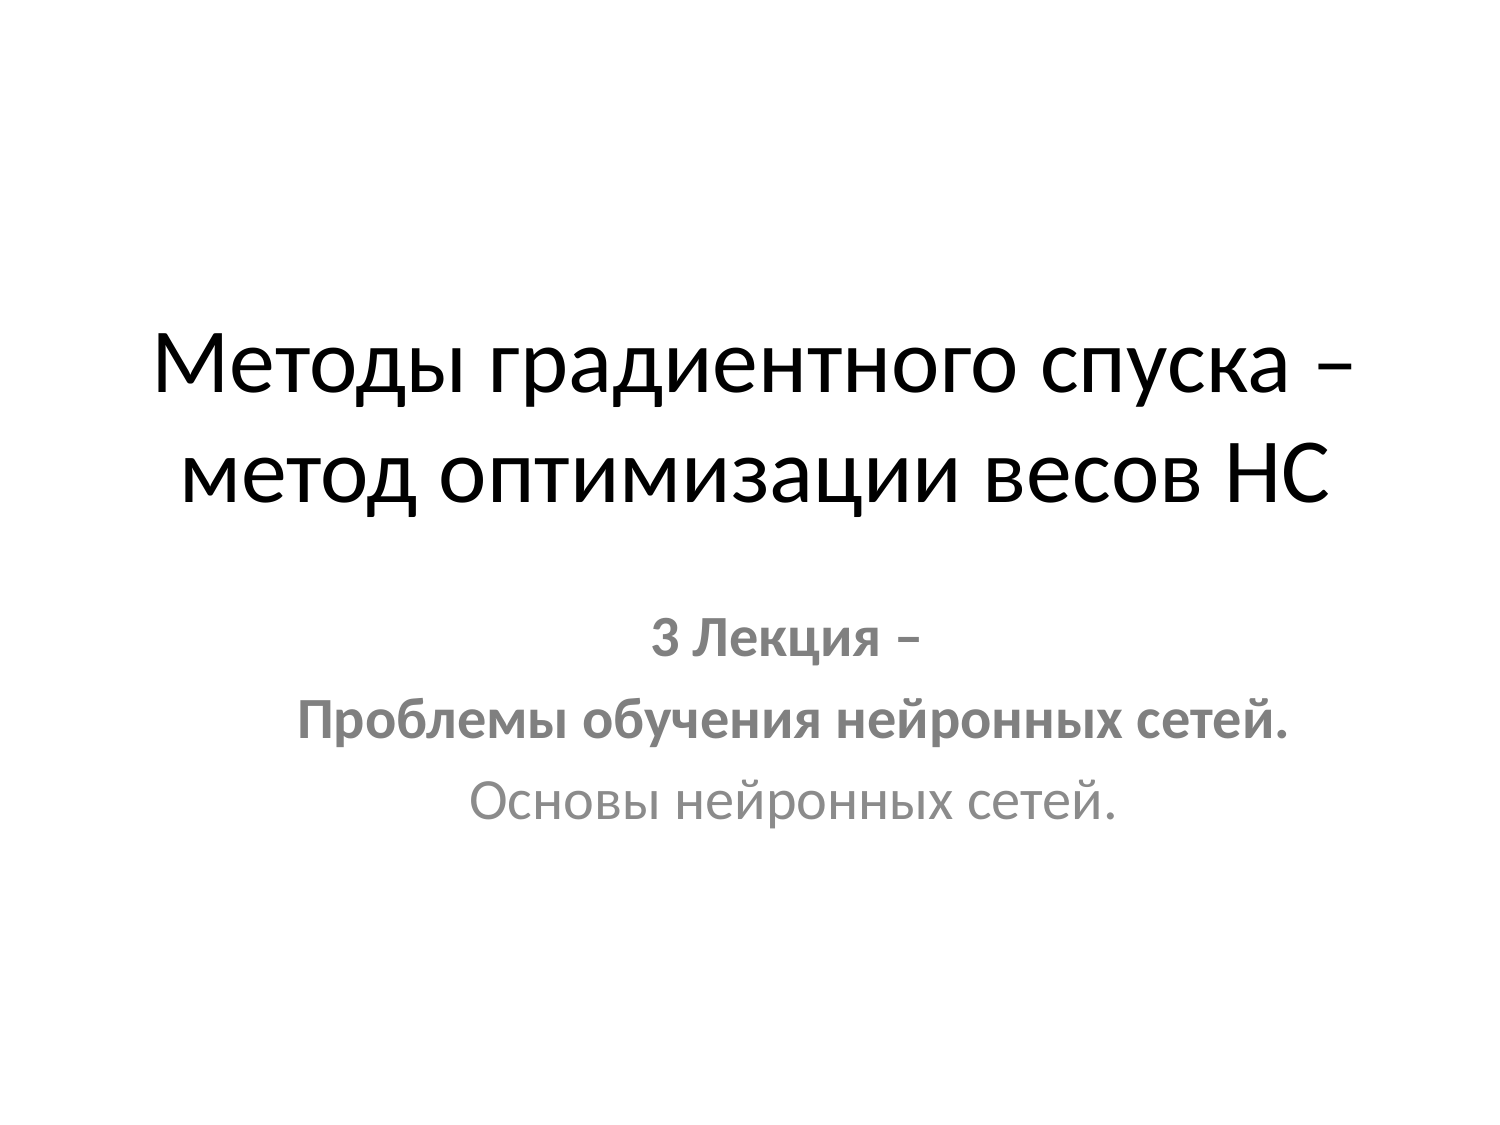

# Методы градиентного спуска – метод оптимизации весов НС
3 Лекция –
Проблемы обучения нейронных сетей.
Основы нейронных сетей.